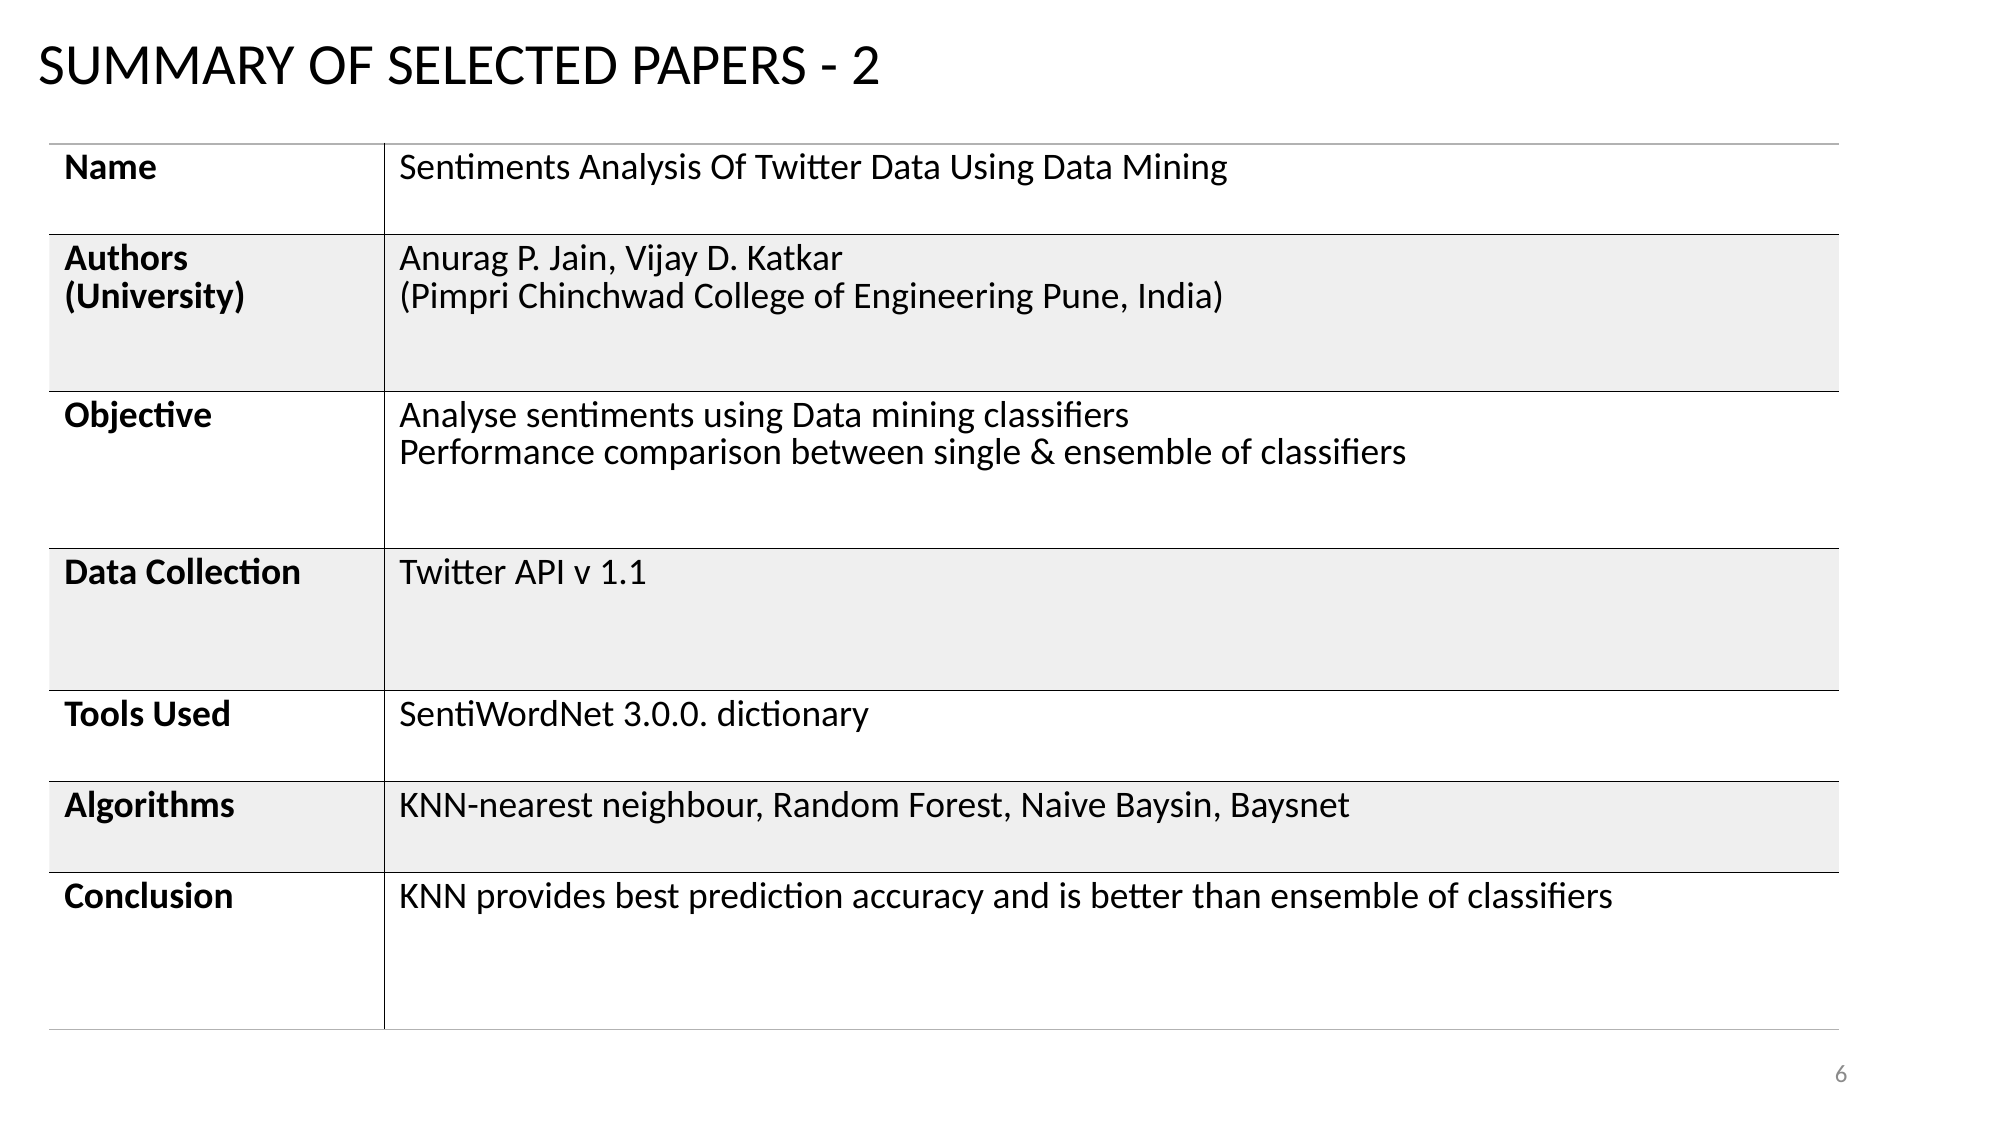

# SUMMARY OF SELECTED PAPERS - 2
| Name | Sentiments Analysis Of Twitter Data Using Data Mining |
| --- | --- |
| Authors (University) | Anurag P. Jain, Vijay D. Katkar (Pimpri Chinchwad College of Engineering Pune, India) |
| Objective | Analyse sentiments using Data mining classifiers Performance comparison between single & ensemble of classifiers |
| Data Collection | Twitter API v 1.1 |
| Tools Used | SentiWordNet 3.0.0. dictionary |
| Algorithms | KNN-nearest neighbour, Random Forest, Naive Baysin, Baysnet |
| Conclusion | KNN provides best prediction accuracy and is better than ensemble of classifiers |
6